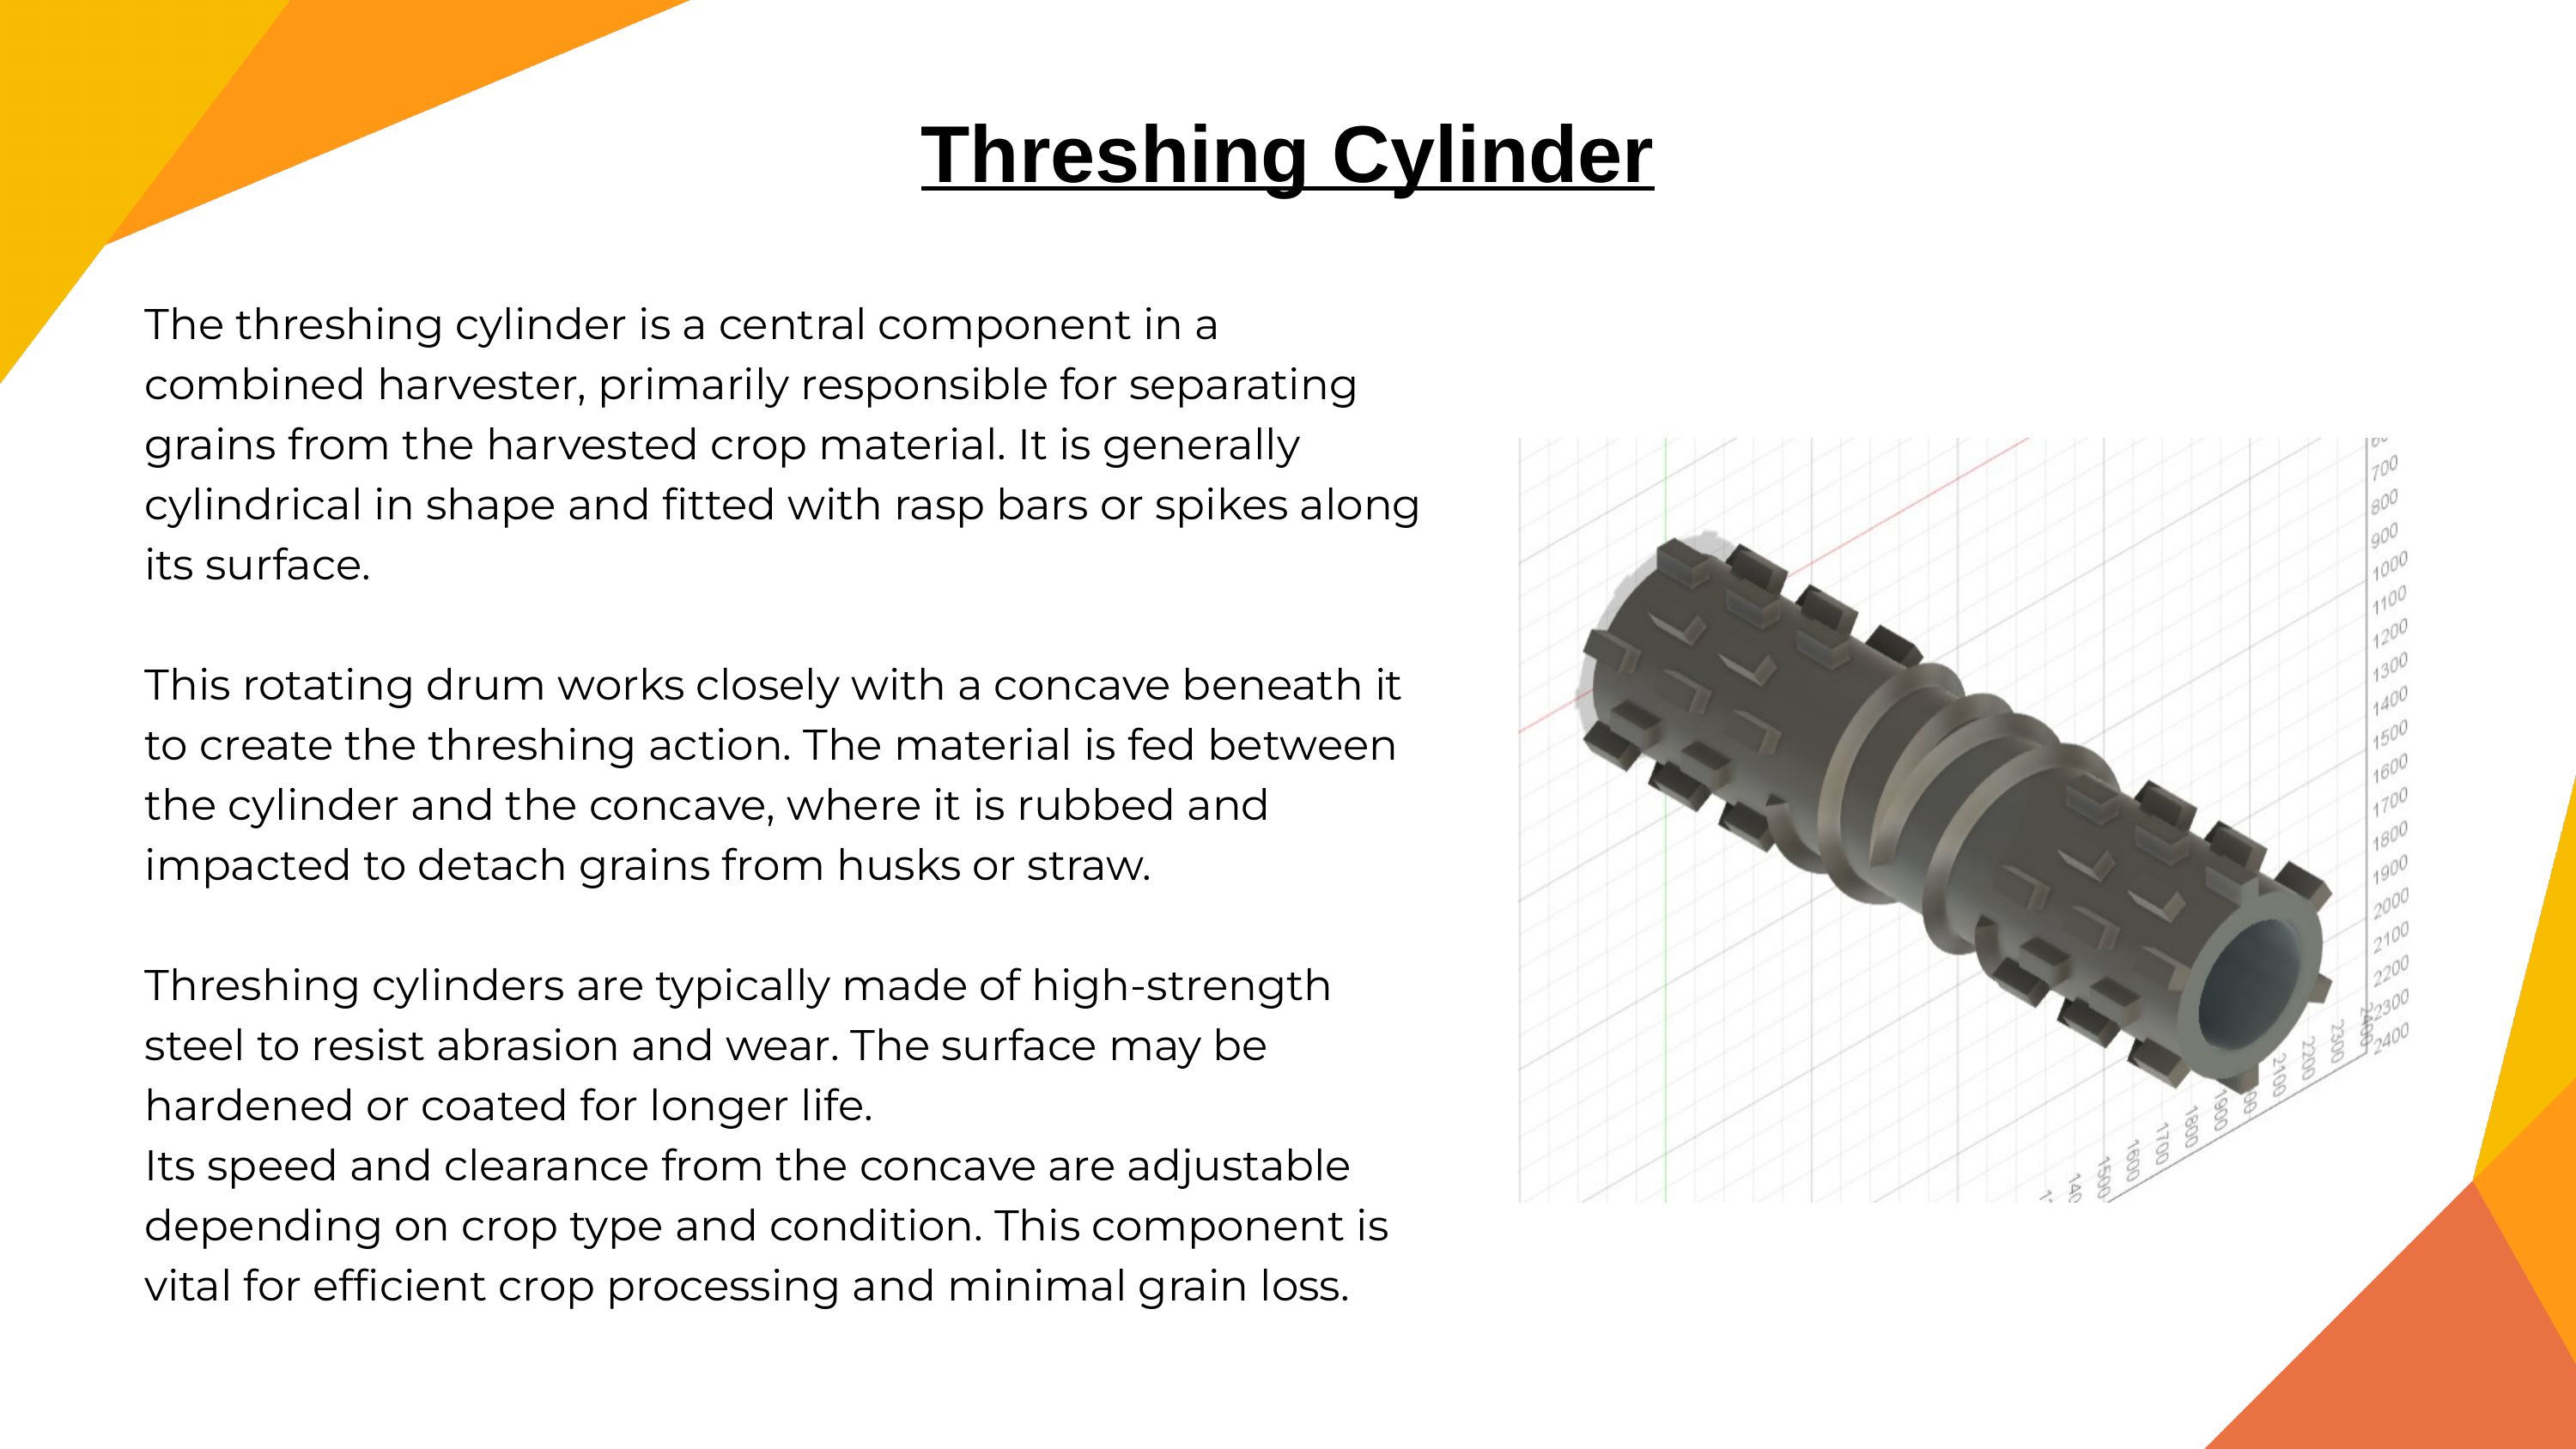

Threshing Cylinder
The threshing cylinder is a central component in a combined harvester, primarily responsible for separating grains from the harvested crop material. It is generally cylindrical in shape and fitted with rasp bars or spikes along its surface.

This rotating drum works closely with a concave beneath it to create the threshing action. The material is fed between the cylinder and the concave, where it is rubbed and impacted to detach grains from husks or straw.

Threshing cylinders are typically made of high-strength steel to resist abrasion and wear. The surface may be hardened or coated for longer life.
Its speed and clearance from the concave are adjustable depending on crop type and condition. This component is vital for efficient crop processing and minimal grain loss.